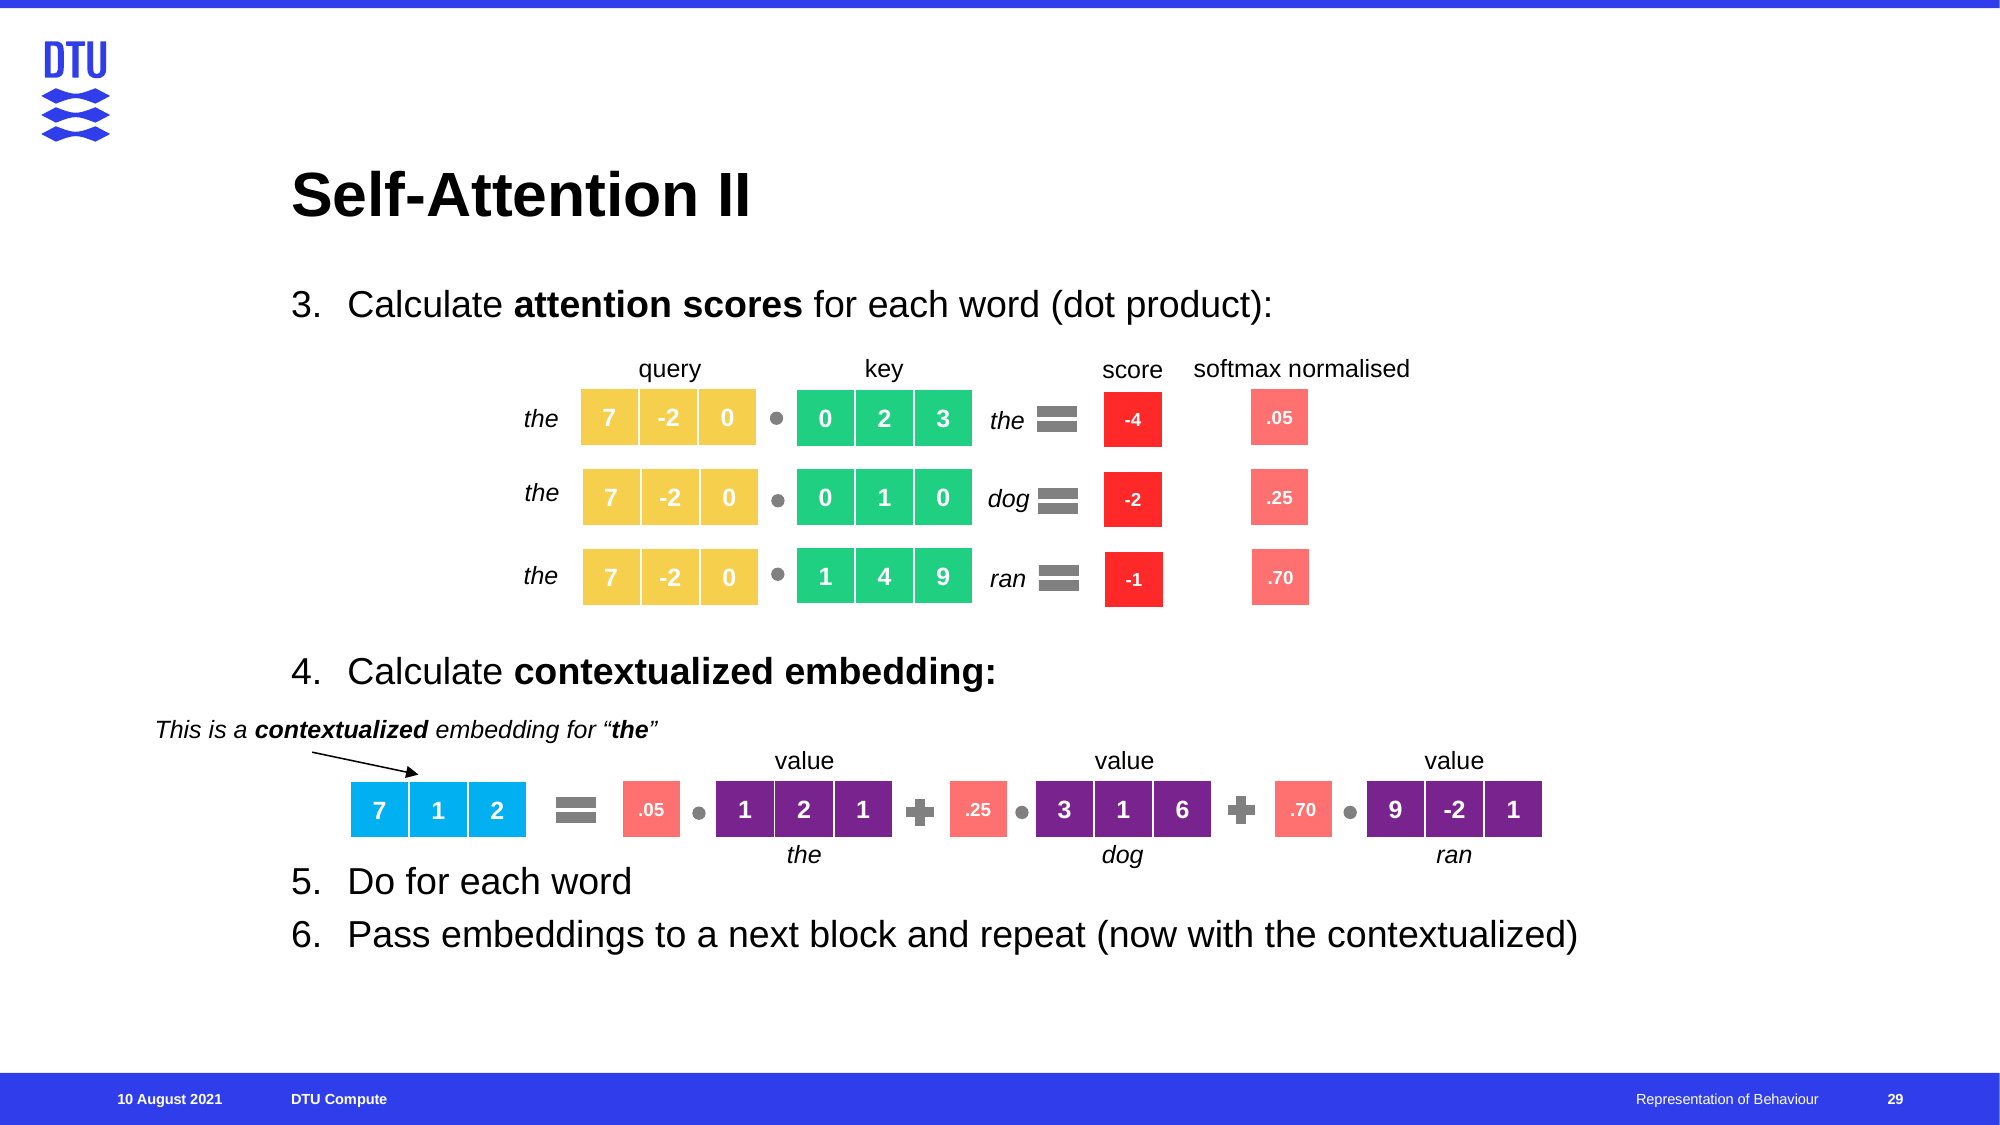

# Self-Attention II
Calculate attention scores for each word (dot product):

Calculate contextualized embedding:

Do for each word
Pass embeddings to a next block and repeat (now with the contextualized)

query
softmax normalised
key
score
| 7 | -2 | 0 |
| --- | --- | --- |
| .05 |
| --- |
| 0 | 2 | 3 |
| --- | --- | --- |
| -4 |
| --- |

the
the

| 7 | -2 | 0 |
| --- | --- | --- |
| 0 | 1 | 0 |
| --- | --- | --- |
| .25 |
| --- |
| -2 |
| --- |
the

dog

| 1 | 4 | 9 |
| --- | --- | --- |
| 7 | -2 | 0 |
| --- | --- | --- |
| .70 |
| --- |
| -1 |
| --- |

the
ran

This is a contextualized embedding for “the”
value
value
value
| .05 |
| --- |
| 1 | 2 | 1 |
| --- | --- | --- |
| .25 |
| --- |
| 3 | 1 | 6 |
| --- | --- | --- |
| .70 |
| --- |
| 9 | -2 | 1 |
| --- | --- | --- |
| 7 | 1 | 2 |
| --- | --- | --- |

the
dog
ran
29